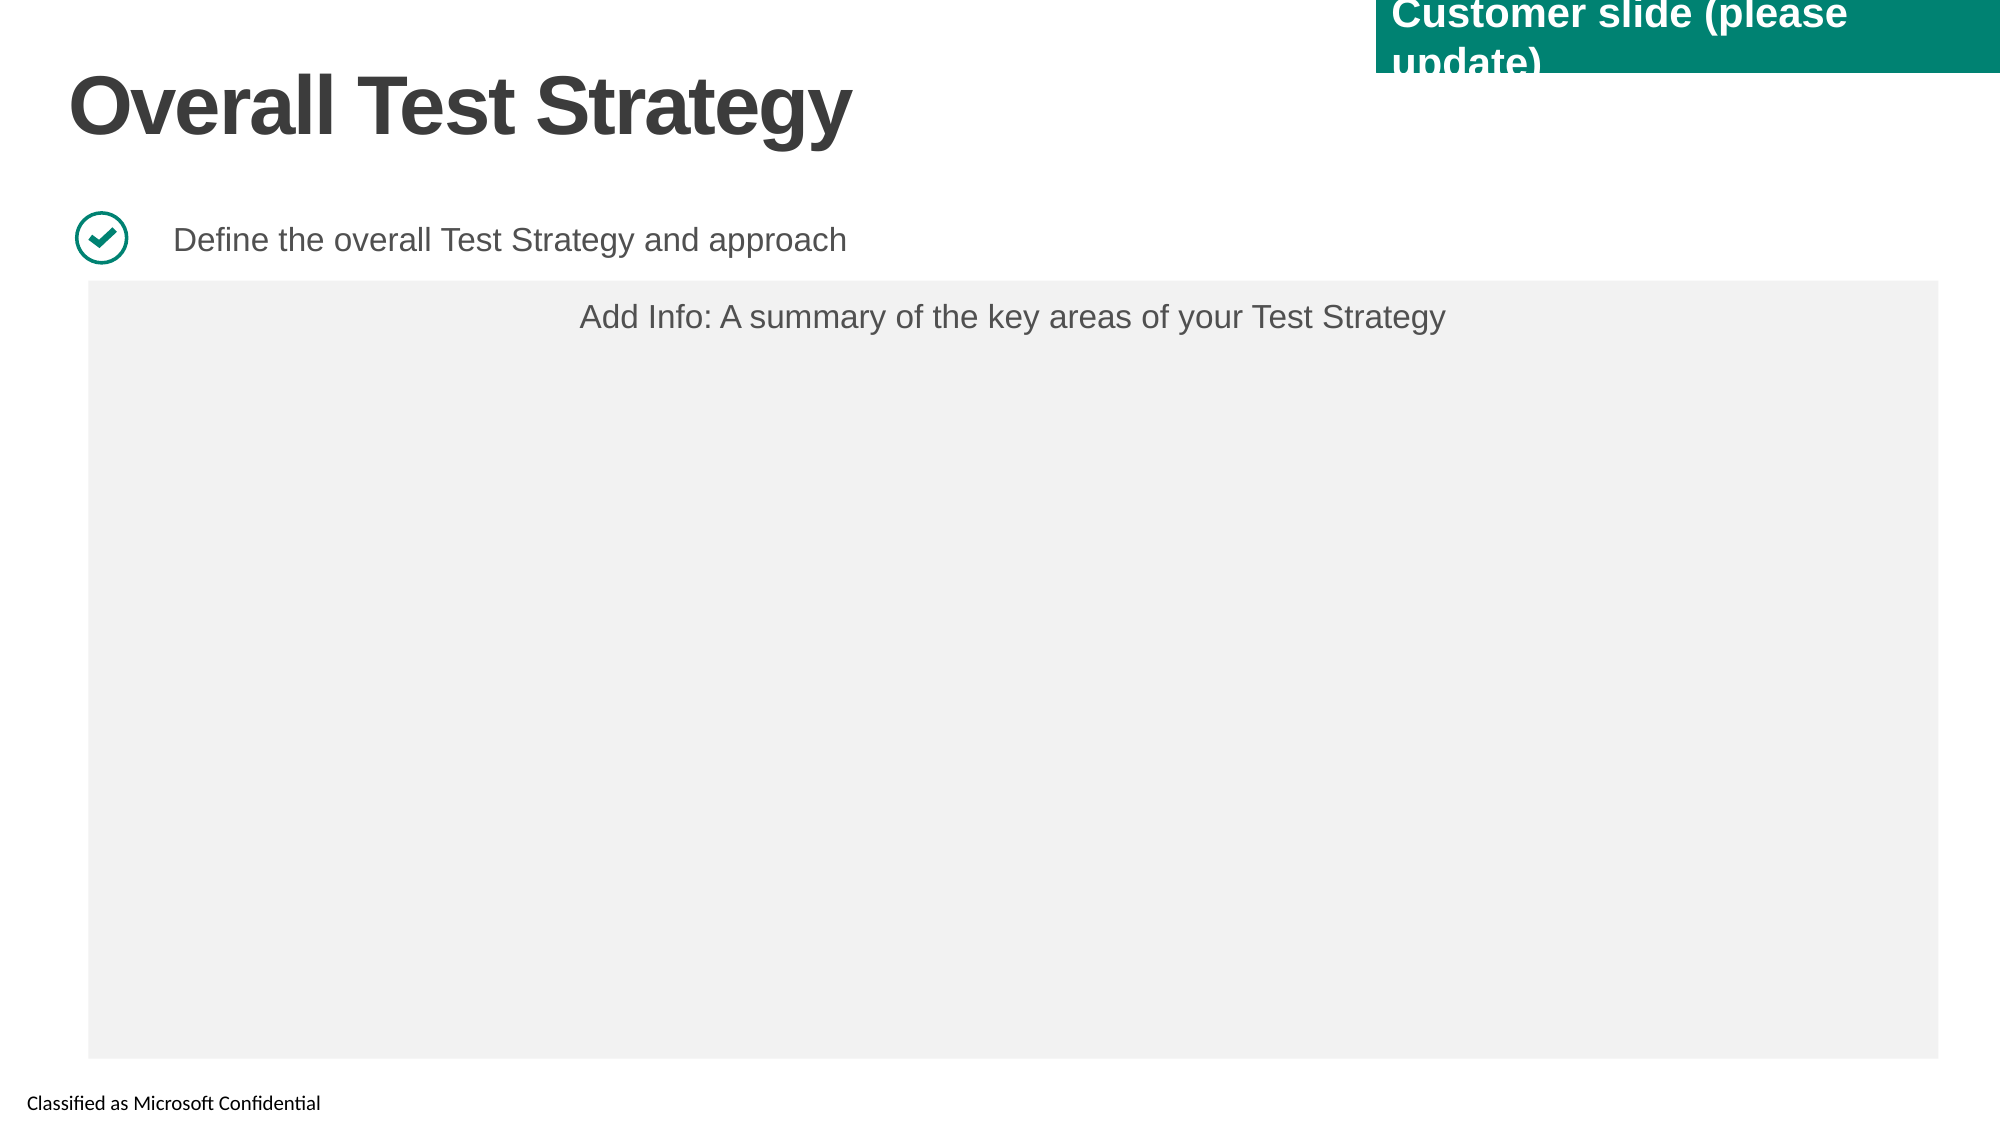

Customer slide (please update)
# Overall Test Strategy
Define the overall Test Strategy and approach

Add Info: A summary of the key areas of your Test Strategy